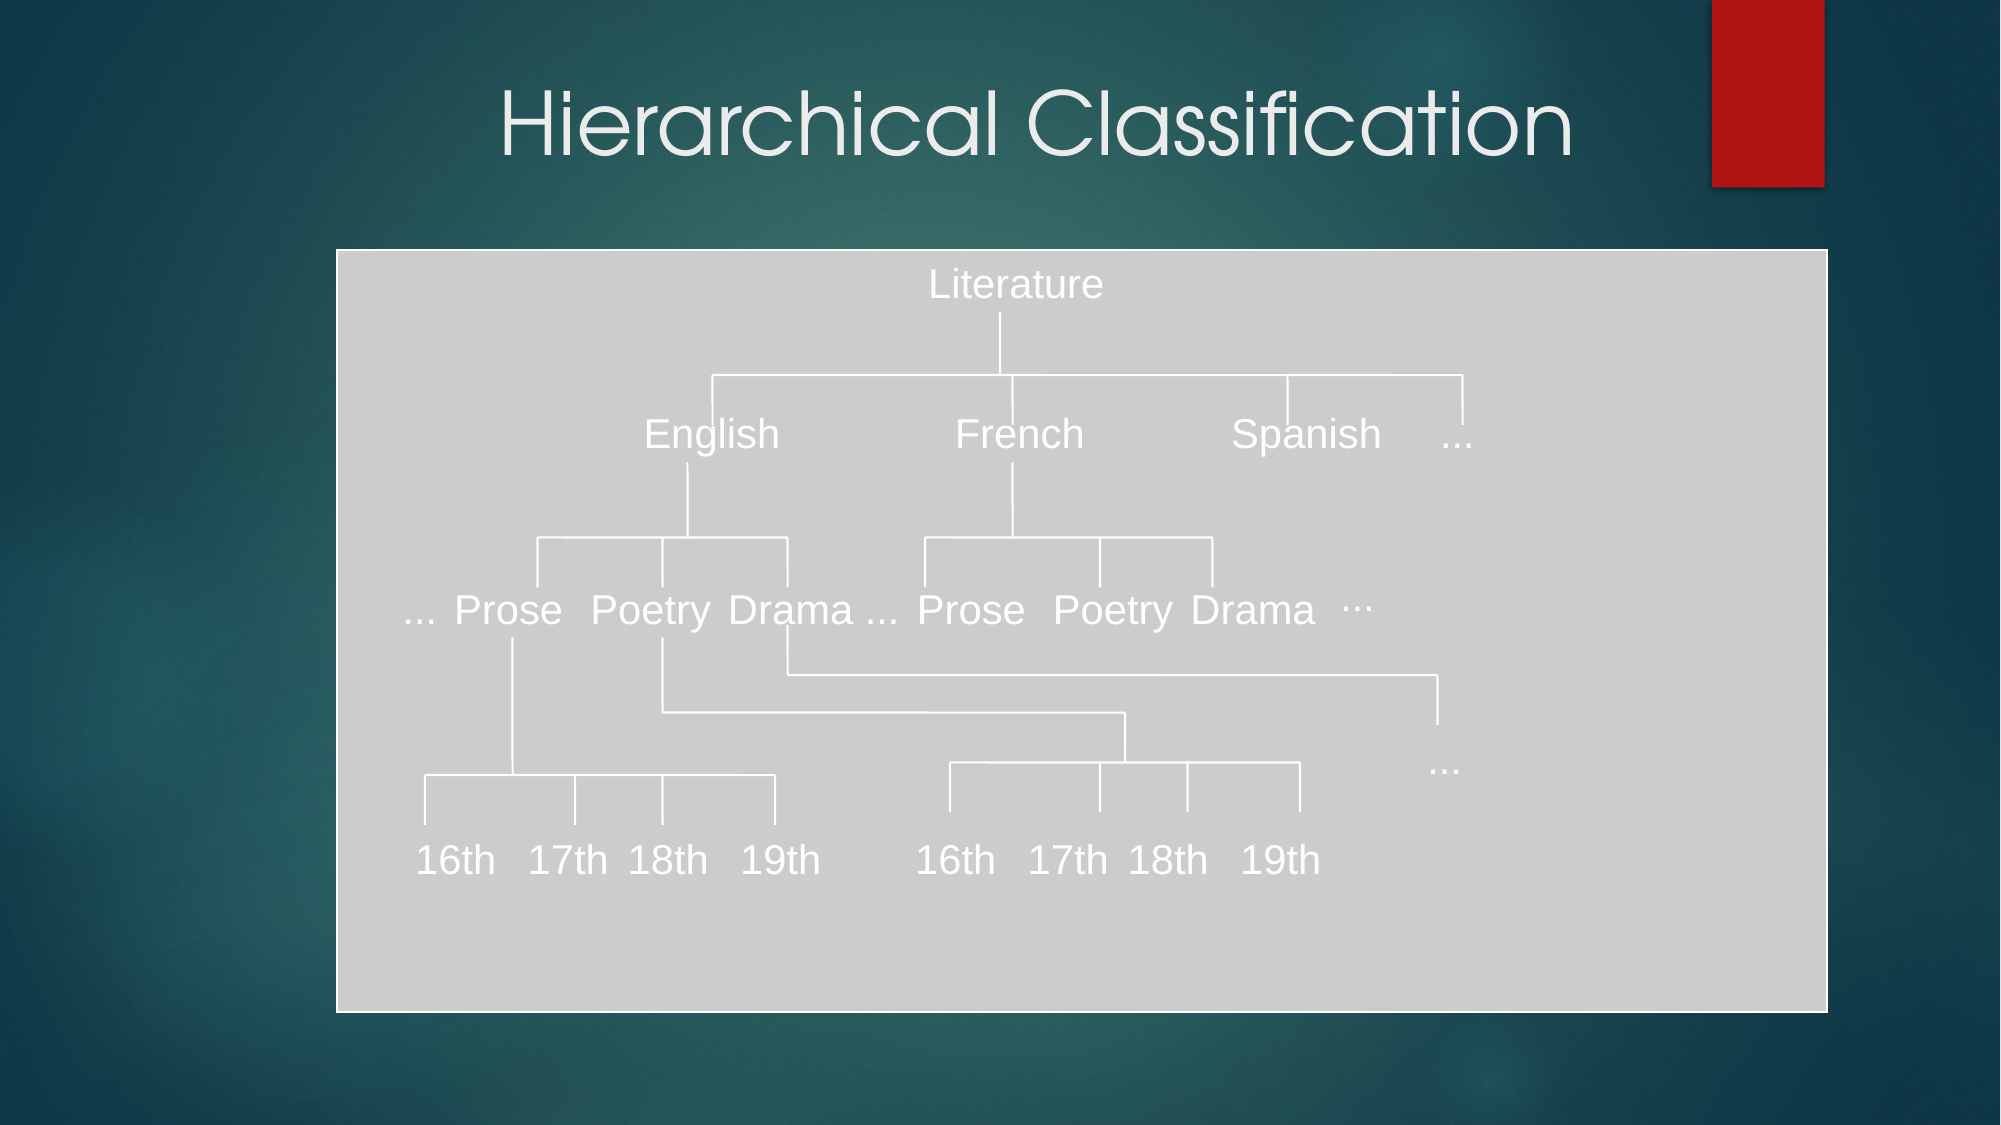

# Hierarchical Classification

Literature

English
French
Spanish
...

...
...
Prose
Poetry
Drama
...
Prose
Poetry
Drama

...

16th
17th
18th
19th
16th
17th
18th
19th

IS 257 – Fall 2007